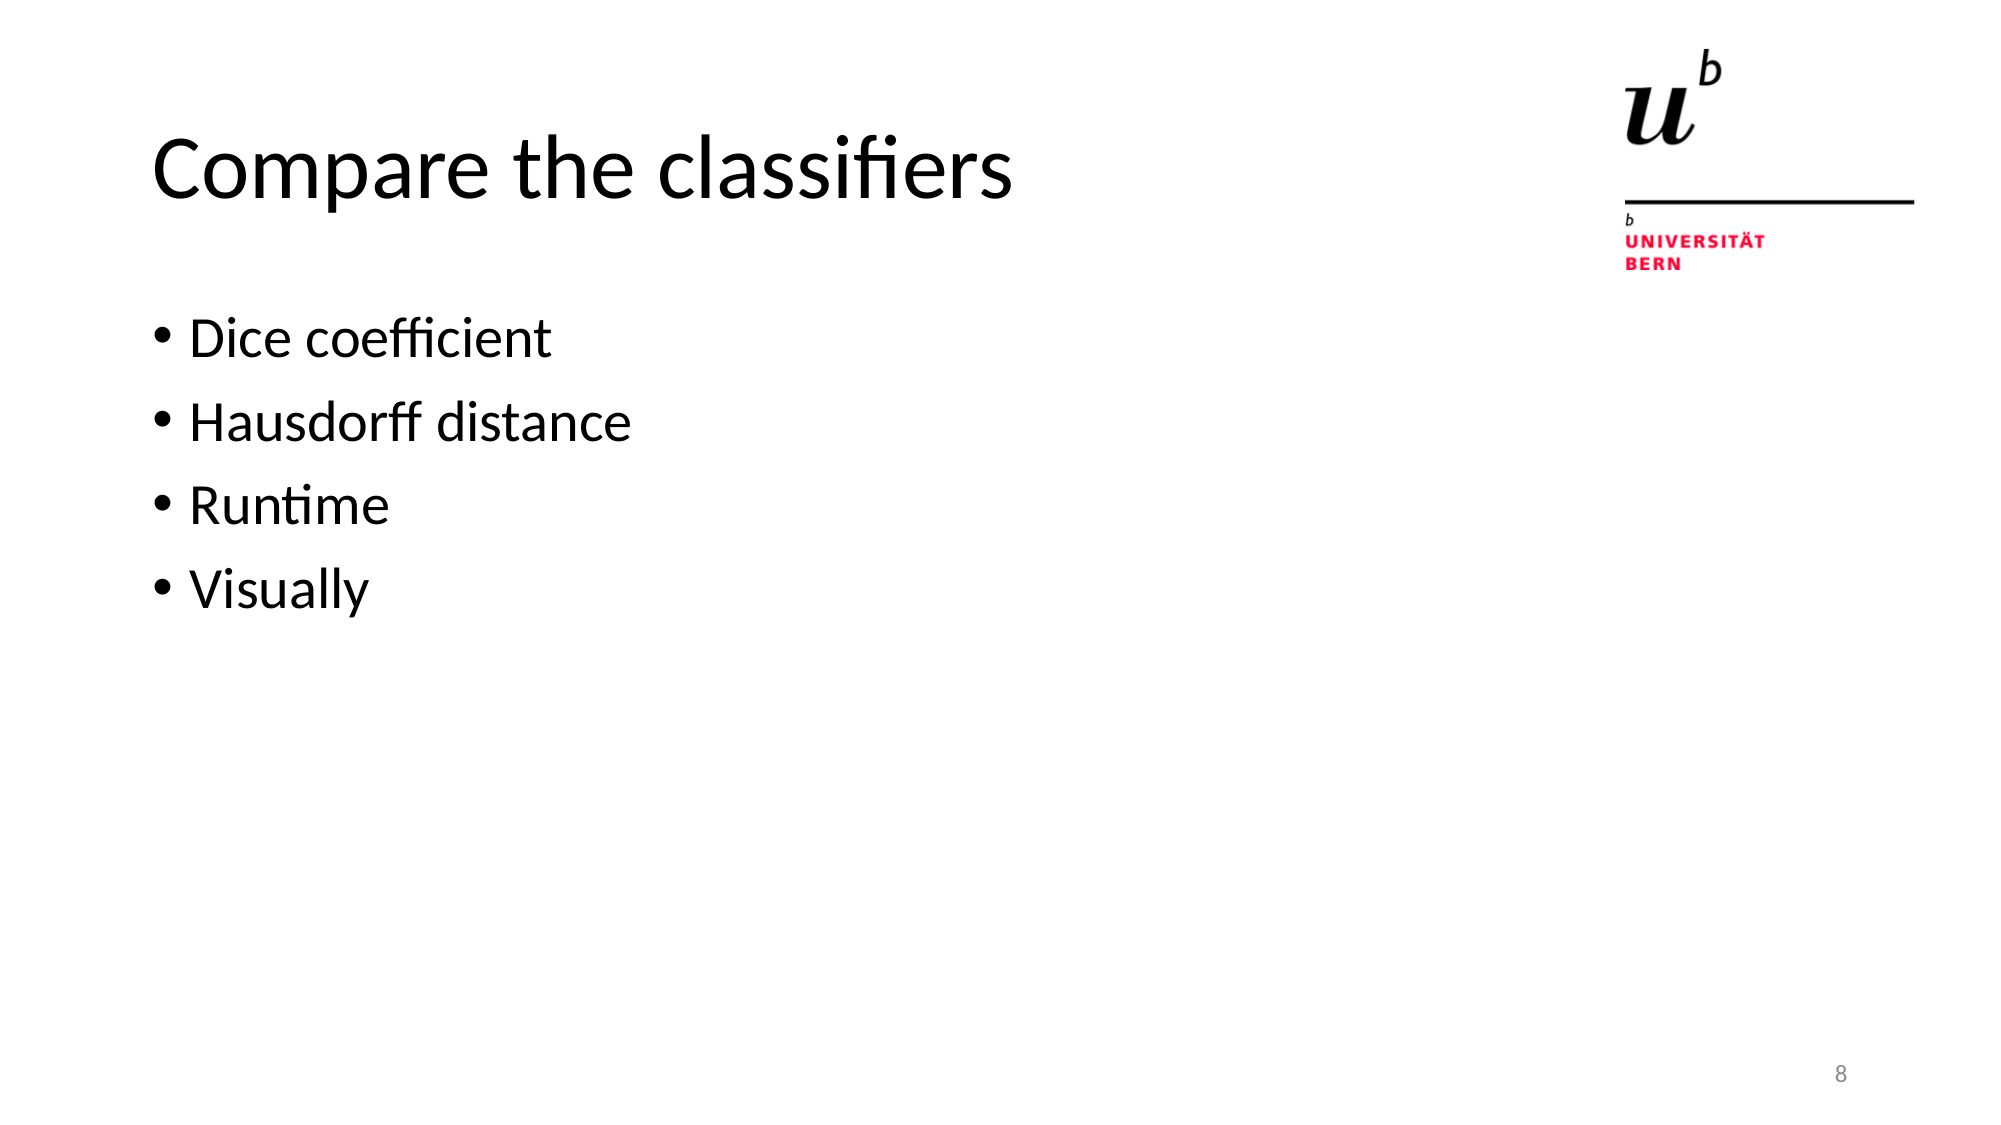

# Compare the classifiers
Dice coefficient
Hausdorff distance
Runtime
Visually
8